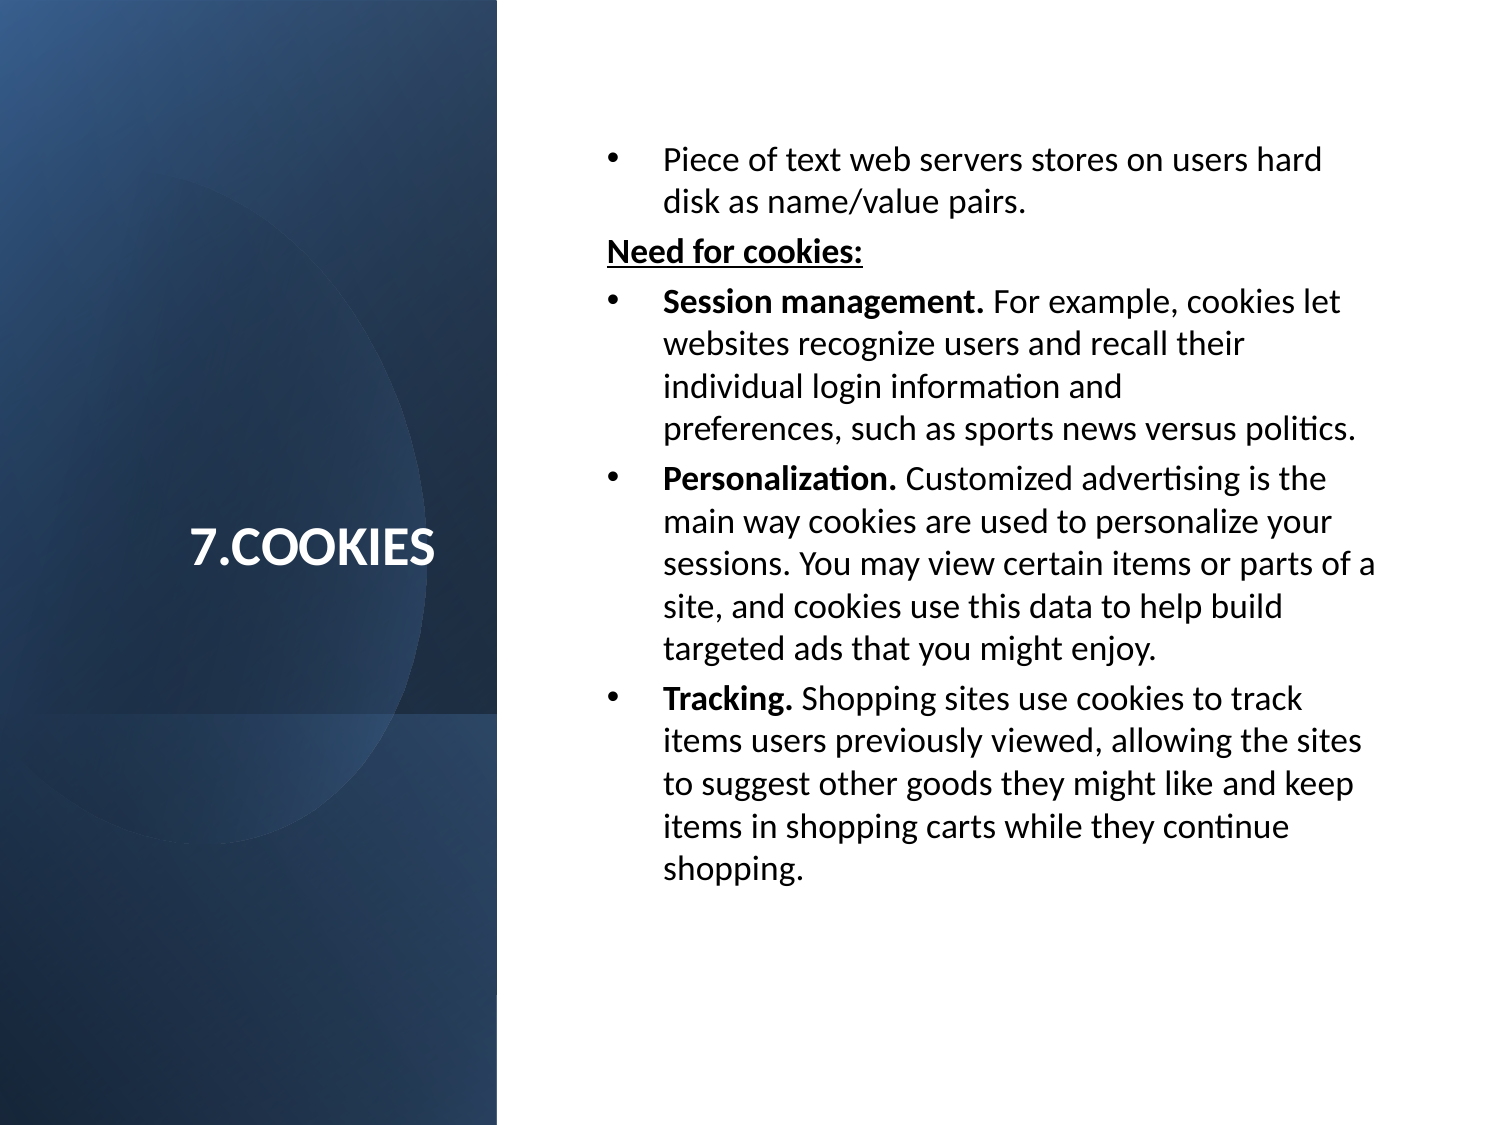

# 7.COOKIES
Piece of text web servers stores on users hard disk as name/value pairs.
Need for cookies:
Session management. For example, cookies let websites recognize users and recall their individual login information and preferences, such as sports news versus politics.
Personalization. Customized advertising is the main way cookies are used to personalize your sessions. You may view certain items or parts of a site, and cookies use this data to help build targeted ads that you might enjoy.
Tracking. Shopping sites use cookies to track items users previously viewed, allowing the sites to suggest other goods they might like and keep items in shopping carts while they continue shopping.